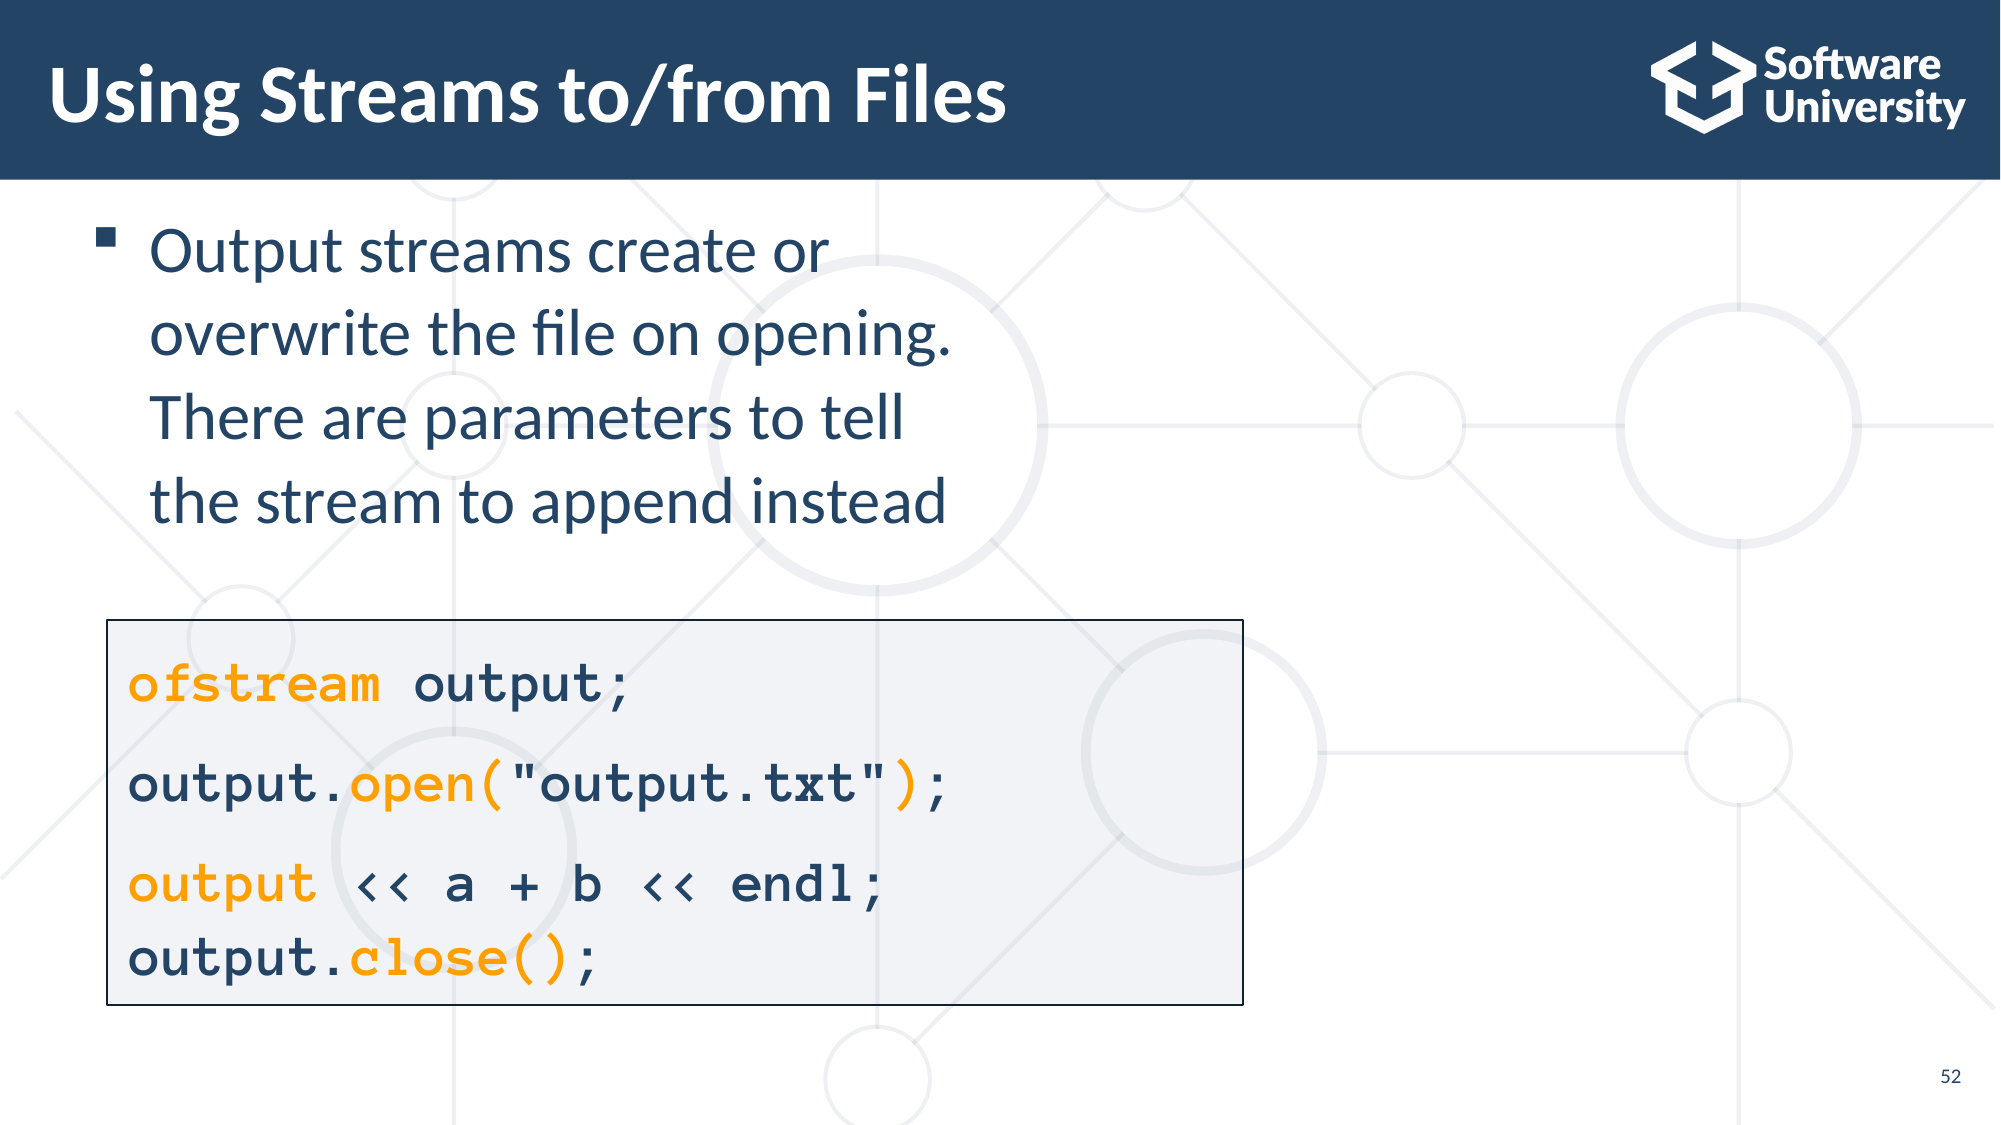

# Using Streams to/from Files
Output streams create or
overwrite the file on opening.
There are parameters to tell
the stream to append instead
ofstream output;
output.open("output.txt");
output << a + b << endl; output.close();
52